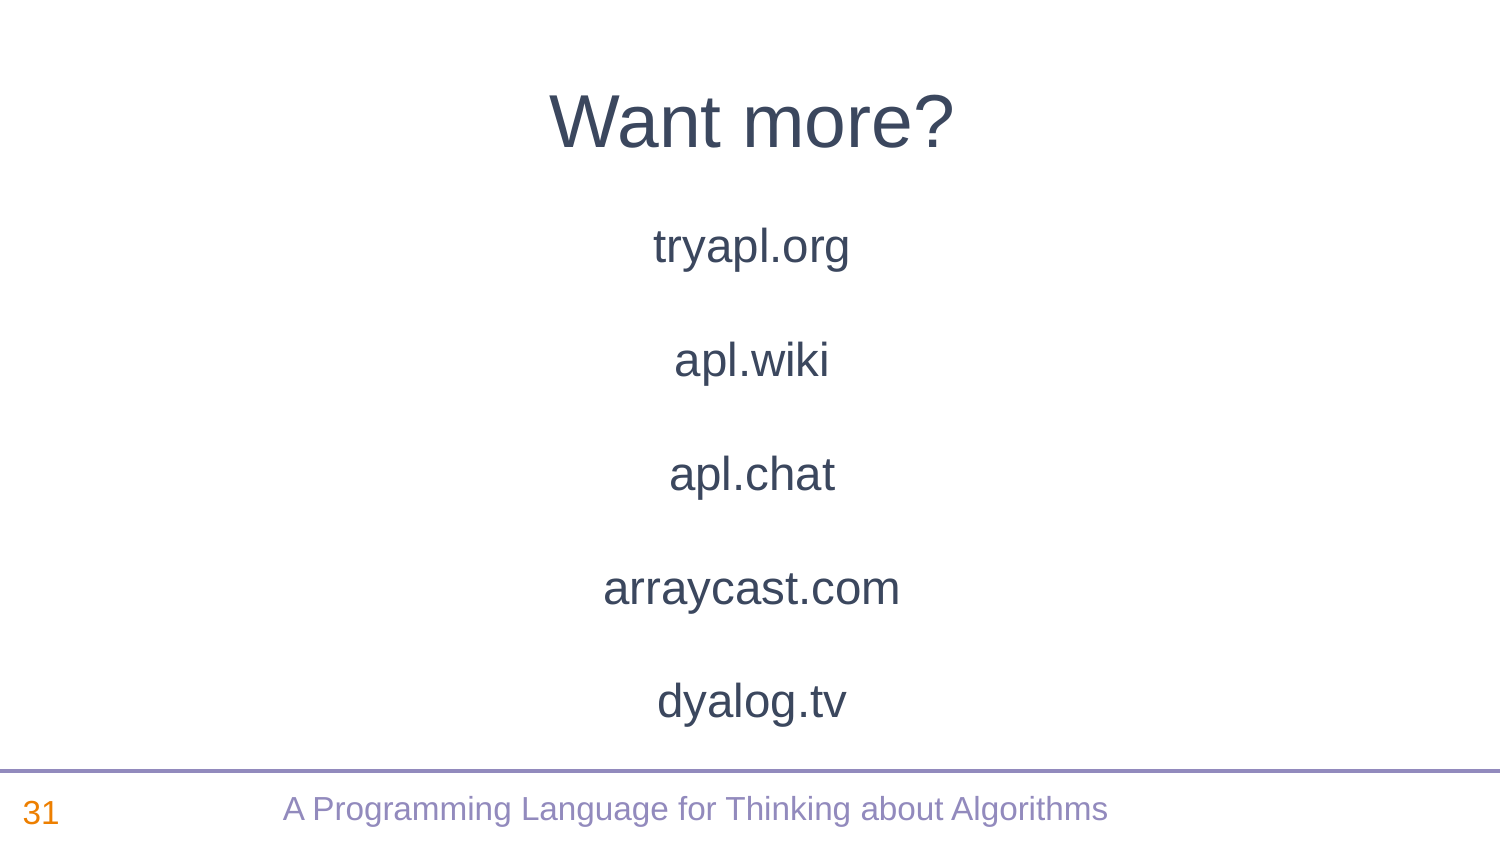

# Want more?
tryapl.org

apl.wiki

apl.chat

arraycast.com

dyalog.tv